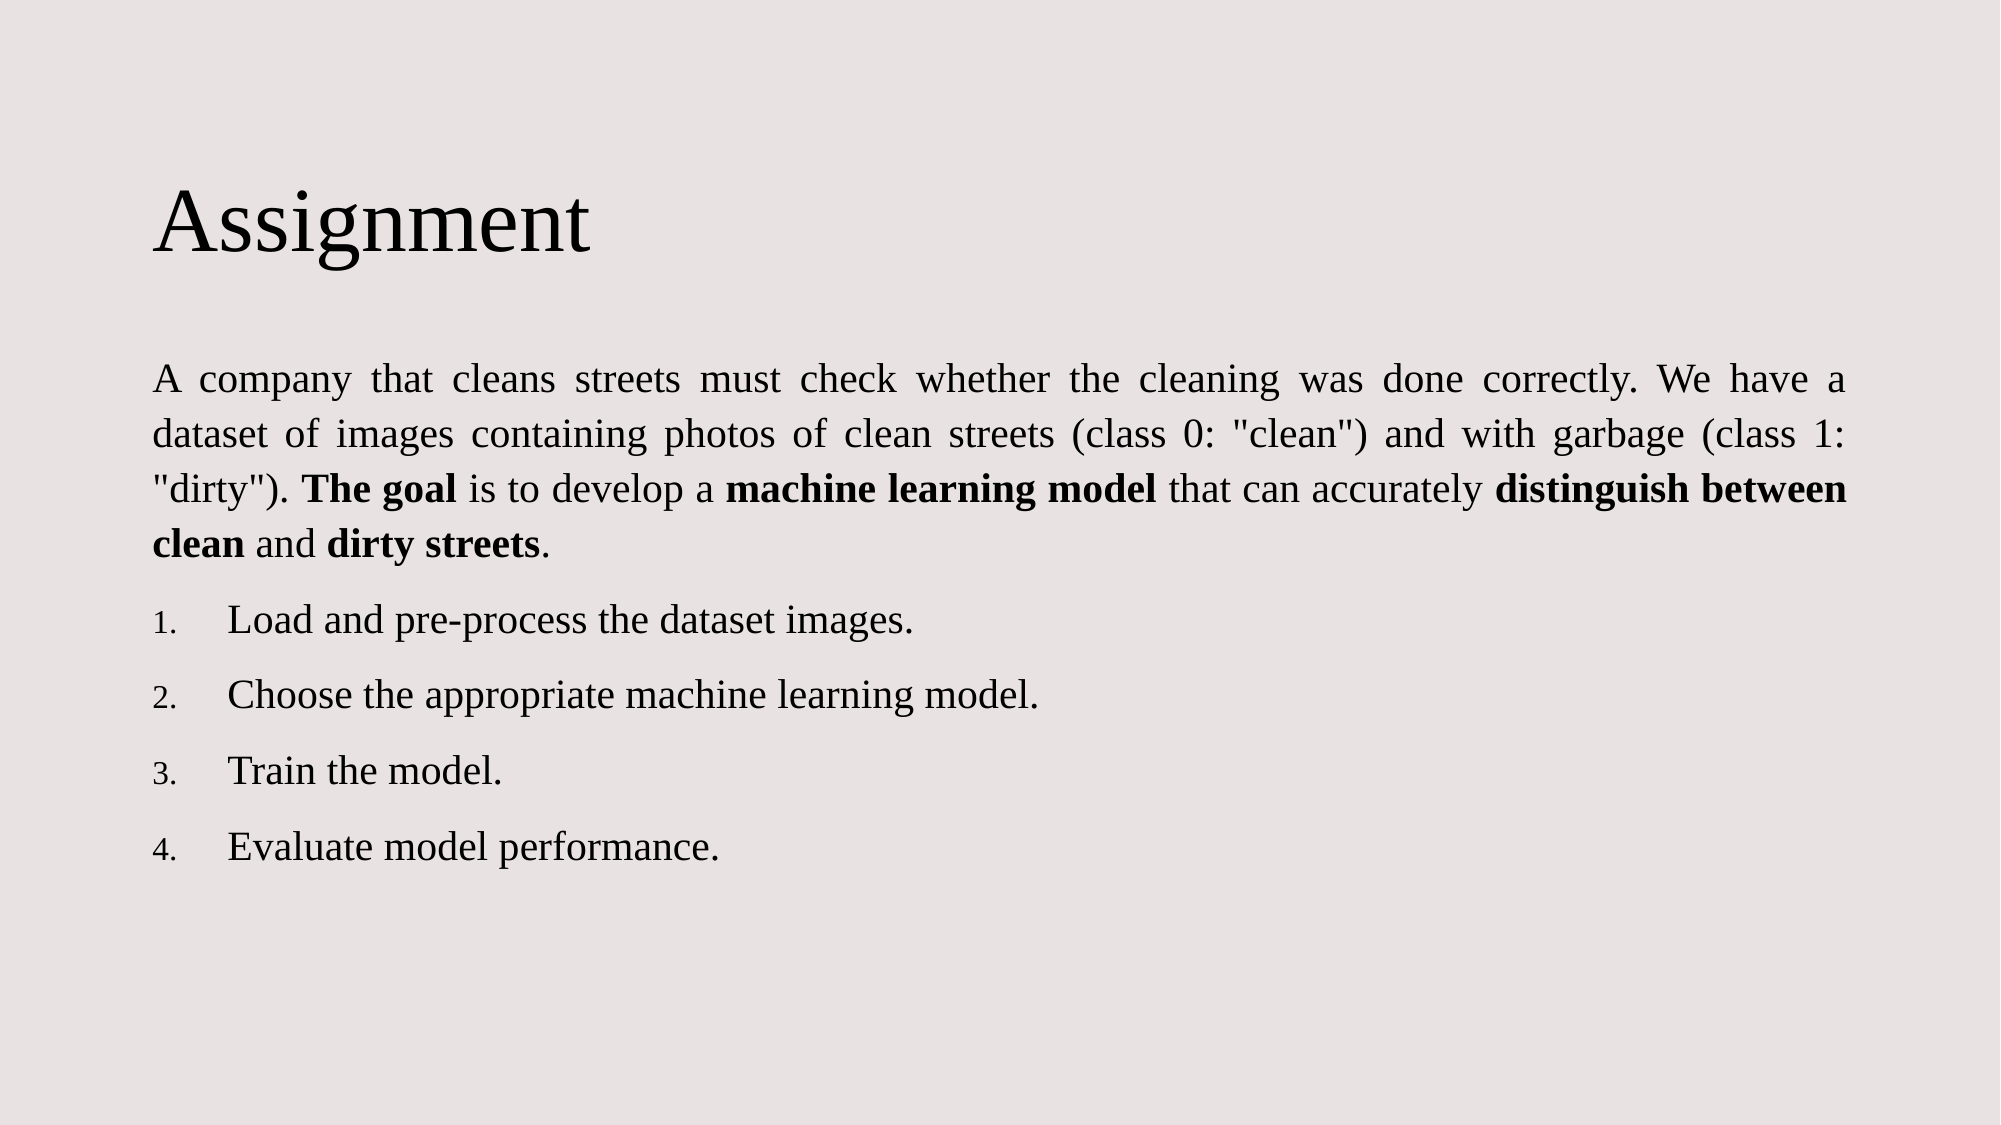

# Assignment
A company that cleans streets must check whether the cleaning was done correctly. We have a dataset of images containing photos of clean streets (class 0: "clean") and with garbage (class 1: "dirty"). The goal is to develop a machine learning model that can accurately distinguish between clean and dirty streets.
Load and pre-process the dataset images.
Choose the appropriate machine learning model.
Train the model.
Evaluate model performance.